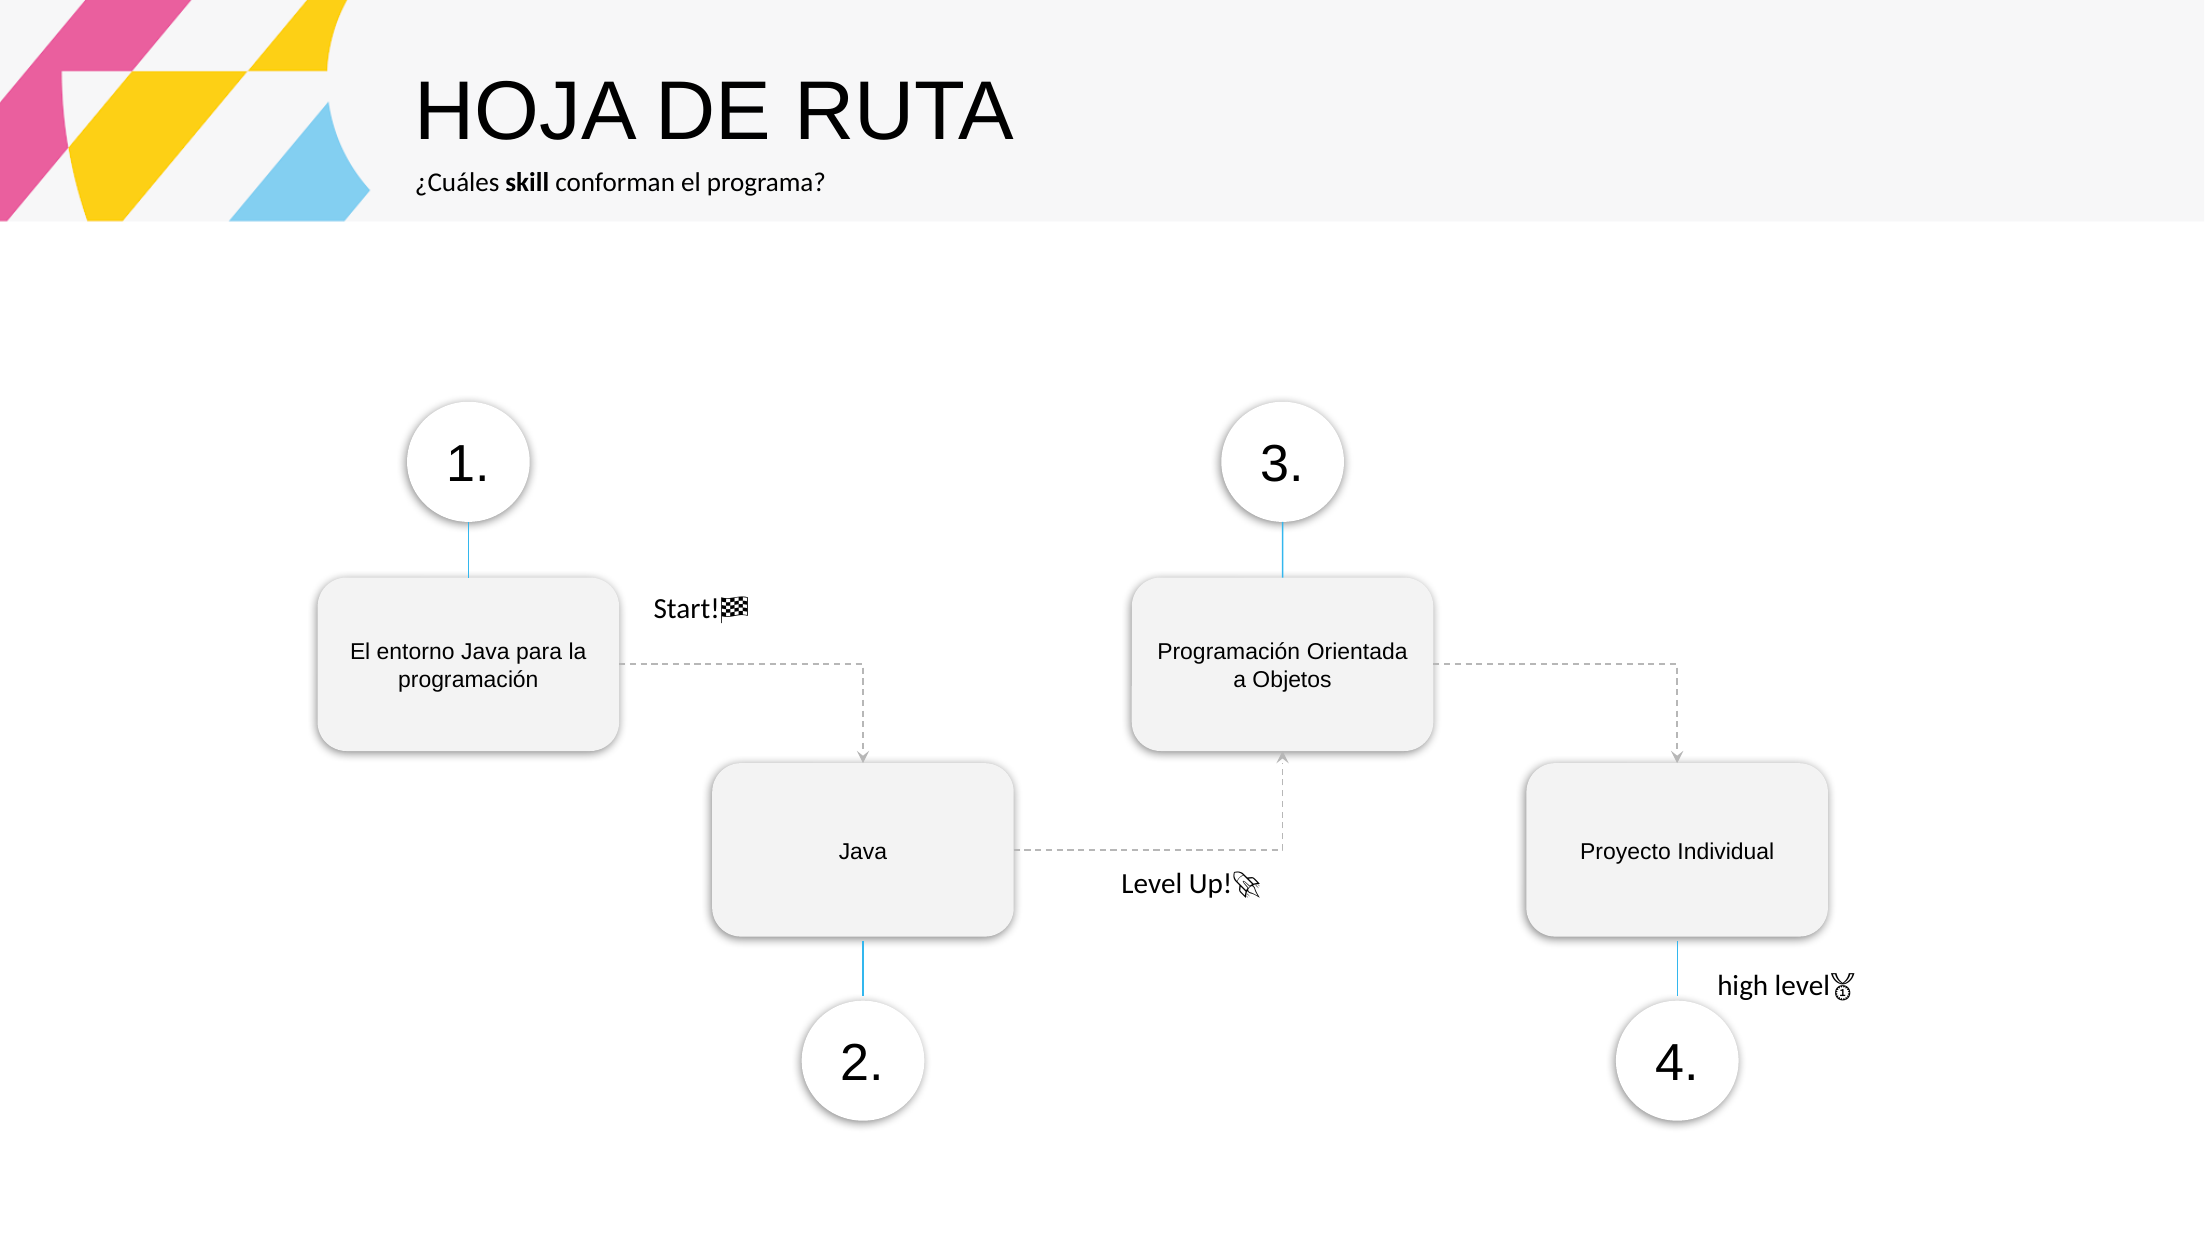

HOJA DE RUTA
¿Cuáles skill conforman el programa?

1.

3.
Start!🏁
El entorno Java para la programación
Programación Orientada a Objetos
Java
Proyecto Individual
Level Up!🚀
high level🥇

2.

4.